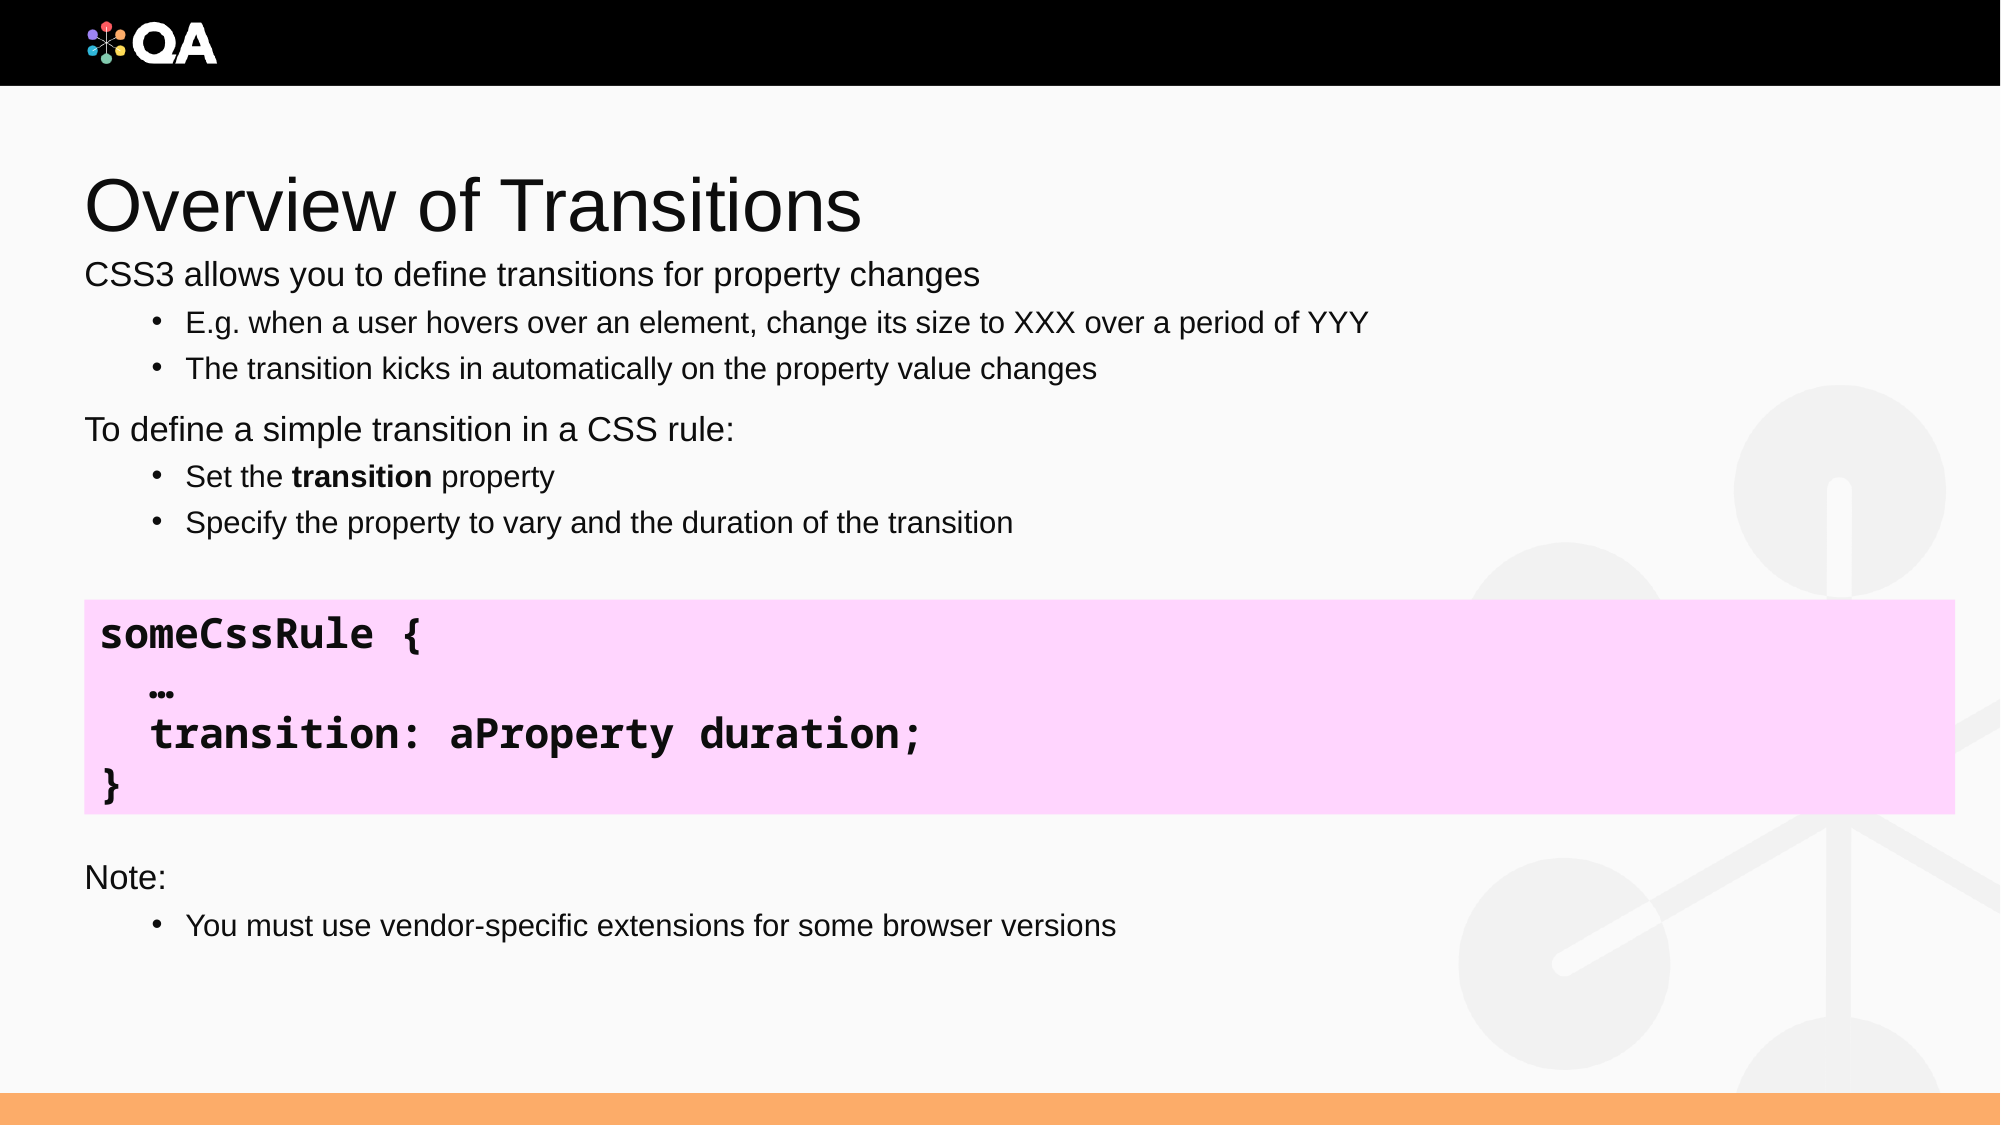

# Overview of Transitions
CSS3 allows you to define transitions for property changes
E.g. when a user hovers over an element, change its size to XXX over a period of YYY
The transition kicks in automatically on the property value changes
To define a simple transition in a CSS rule:
Set the transition property
Specify the property to vary and the duration of the transition

Note:
You must use vendor-specific extensions for some browser versions

someCssRule {
  …
  transition: aProperty duration;
}